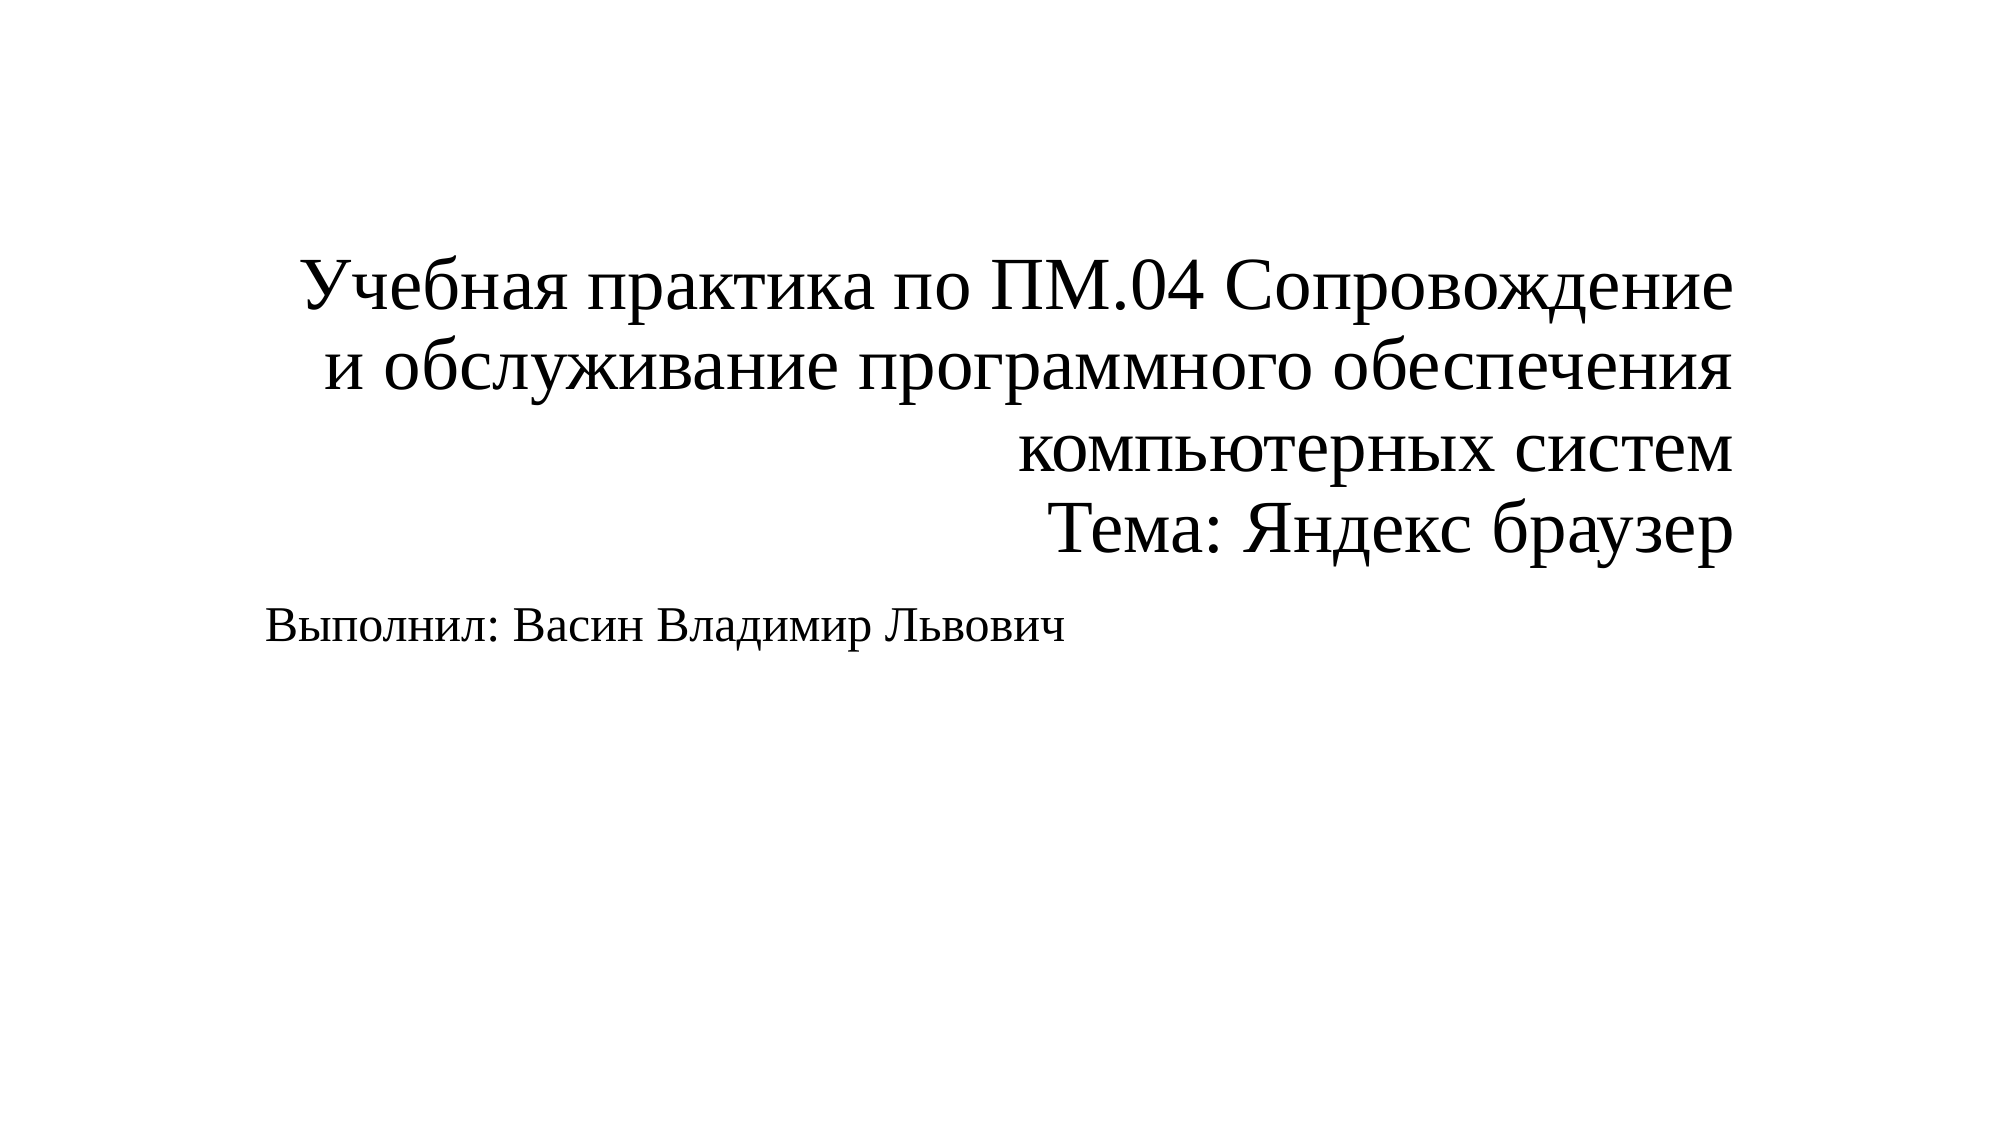

# Учебная практика по ПМ.04 Сопровождение и обслуживание программного обеспечения компьютерных систем Тема: Яндекс браузер
Выполнил: Васин Владимир Львович